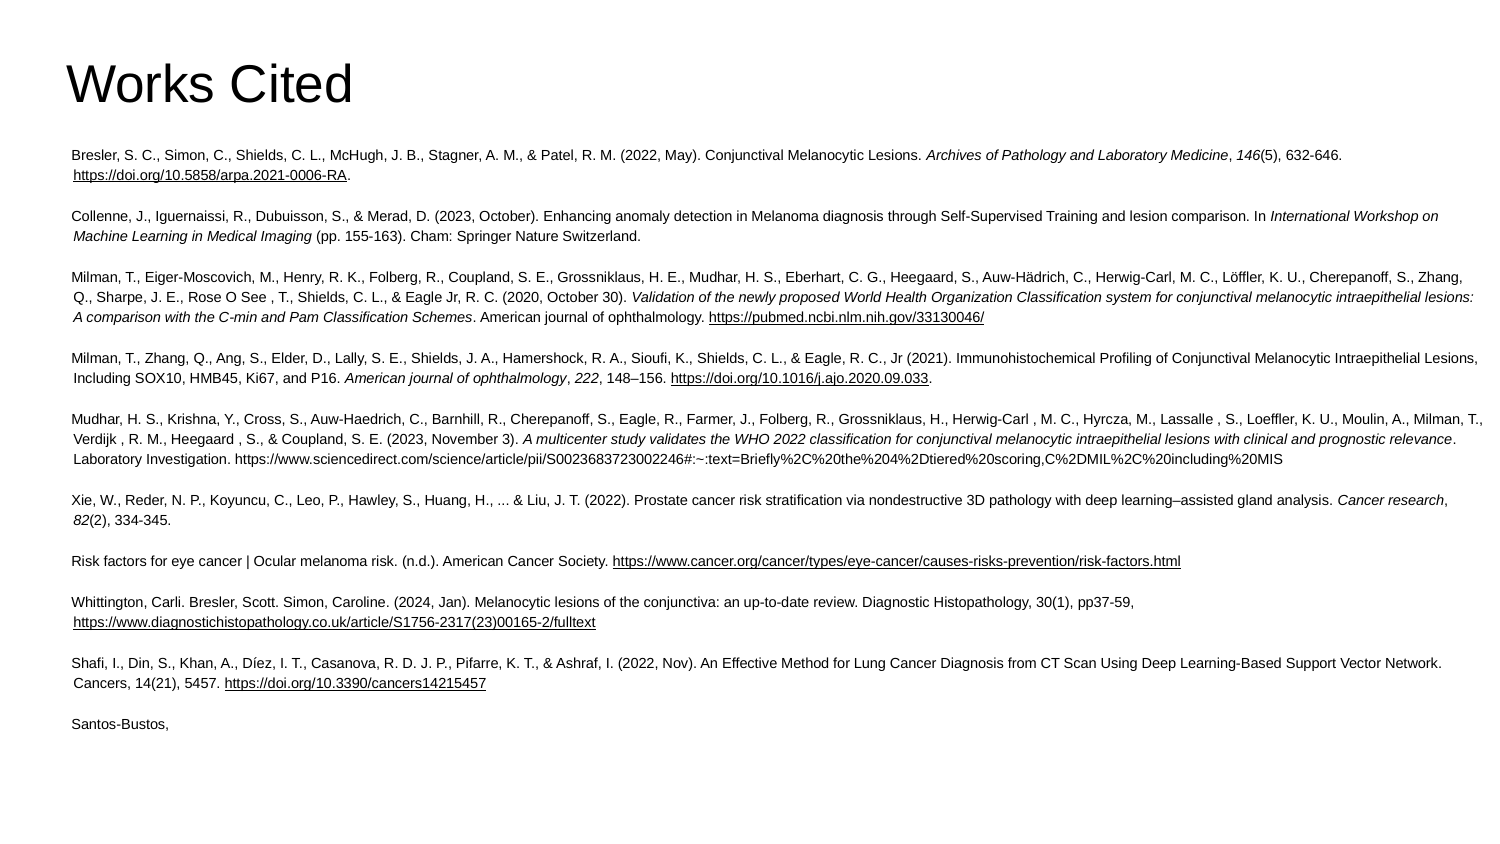

# Works Cited
Bresler, S. C., Simon, C., Shields, C. L., McHugh, J. B., Stagner, A. M., & Patel, R. M. (2022, May). Conjunctival Melanocytic Lesions. Archives of Pathology and Laboratory Medicine, 146(5), 632-646. https://doi.org/10.5858/arpa.2021-0006-RA.
Collenne, J., Iguernaissi, R., Dubuisson, S., & Merad, D. (2023, October). Enhancing anomaly detection in Melanoma diagnosis through Self-Supervised Training and lesion comparison. In International Workshop on Machine Learning in Medical Imaging (pp. 155-163). Cham: Springer Nature Switzerland.
Milman, T., Eiger-Moscovich, M., Henry, R. K., Folberg, R., Coupland, S. E., Grossniklaus, H. E., Mudhar, H. S., Eberhart, C. G., Heegaard, S., Auw-Hädrich, C., Herwig-Carl, M. C., Löffler, K. U., Cherepanoff, S., Zhang, Q., Sharpe, J. E., Rose O See , T., Shields, C. L., & Eagle Jr, R. C. (2020, October 30). Validation of the newly proposed World Health Organization Classification system for conjunctival melanocytic intraepithelial lesions: A comparison with the C-min and Pam Classification Schemes. American journal of ophthalmology. https://pubmed.ncbi.nlm.nih.gov/33130046/
Milman, T., Zhang, Q., Ang, S., Elder, D., Lally, S. E., Shields, J. A., Hamershock, R. A., Sioufi, K., Shields, C. L., & Eagle, R. C., Jr (2021). Immunohistochemical Profiling of Conjunctival Melanocytic Intraepithelial Lesions, Including SOX10, HMB45, Ki67, and P16. American journal of ophthalmology, 222, 148–156. https://doi.org/10.1016/j.ajo.2020.09.033.
Mudhar, H. S., Krishna, Y., Cross, S., Auw-Haedrich, C., Barnhill, R., Cherepanoff, S., Eagle, R., Farmer, J., Folberg, R., Grossniklaus, H., Herwig-Carl , M. C., Hyrcza, M., Lassalle , S., Loeffler, K. U., Moulin, A., Milman, T., Verdijk , R. M., Heegaard , S., & Coupland, S. E. (2023, November 3). A multicenter study validates the WHO 2022 classification for conjunctival melanocytic intraepithelial lesions with clinical and prognostic relevance. Laboratory Investigation. https://www.sciencedirect.com/science/article/pii/S0023683723002246#:~:text=Briefly%2C%20the%204%2Dtiered%20scoring,C%2DMIL%2C%20including%20MIS
Xie, W., Reder, N. P., Koyuncu, C., Leo, P., Hawley, S., Huang, H., ... & Liu, J. T. (2022). Prostate cancer risk stratification via nondestructive 3D pathology with deep learning–assisted gland analysis. Cancer research, 82(2), 334-345.
Risk factors for eye cancer | Ocular melanoma risk. (n.d.). American Cancer Society. https://www.cancer.org/cancer/types/eye-cancer/causes-risks-prevention/risk-factors.html
Whittington, Carli. Bresler, Scott. Simon, Caroline. (2024, Jan). Melanocytic lesions of the conjunctiva: an up-to-date review. Diagnostic Histopathology, 30(1), pp37-59, https://www.diagnostichistopathology.co.uk/article/S1756-2317(23)00165-2/fulltext
Shafi, I., Din, S., Khan, A., Díez, I. T., Casanova, R. D. J. P., Pifarre, K. T., & Ashraf, I. (2022, Nov). An Effective Method for Lung Cancer Diagnosis from CT Scan Using Deep Learning-Based Support Vector Network. Cancers, 14(21), 5457. https://doi.org/10.3390/cancers14215457
Santos-Bustos,